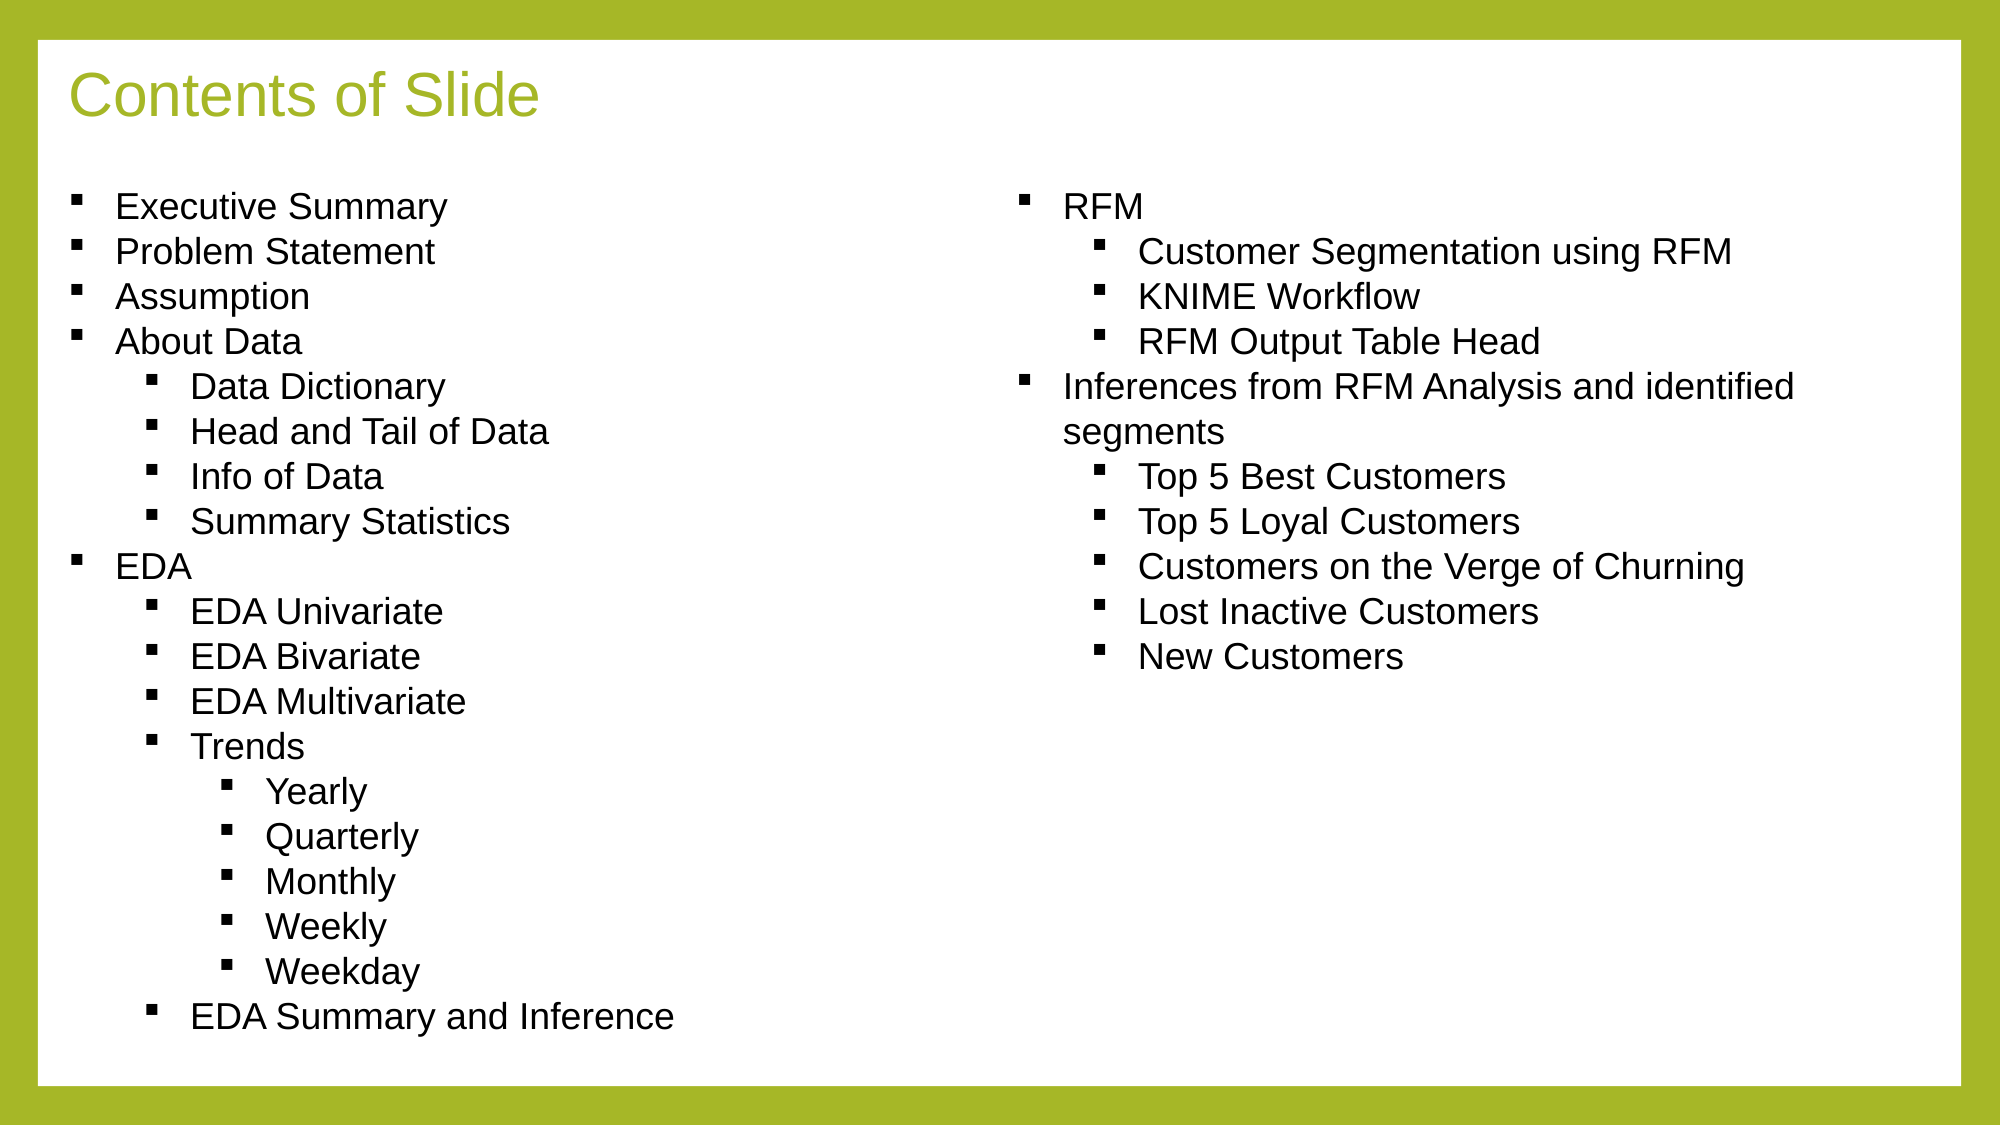

# Contents of Slide
Executive Summary
Problem Statement
Assumption
About Data
Data Dictionary
Head and Tail of Data
Info of Data
Summary Statistics
EDA
EDA Univariate
EDA Bivariate
EDA Multivariate
Trends
Yearly
Quarterly
Monthly
Weekly
Weekday
EDA Summary and Inference

RFM
Customer Segmentation using RFM
KNIME Workflow
RFM Output Table Head
Inferences from RFM Analysis and identified segments
Top 5 Best Customers
Top 5 Loyal Customers
Customers on the Verge of Churning
Lost Inactive Customers
New Customers